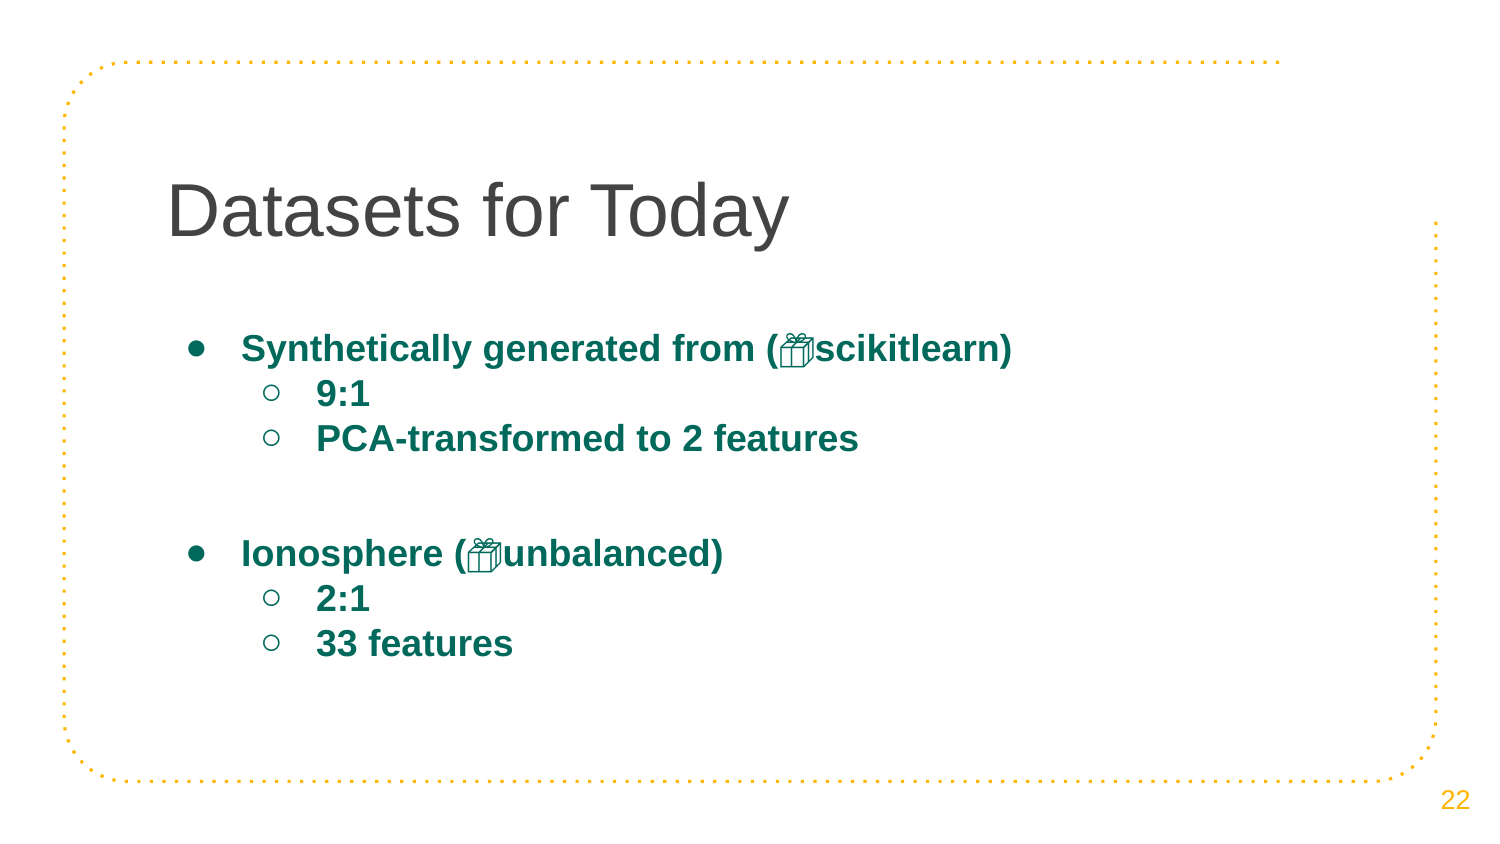

# Datasets for Today
Synthetically generated from (📦scikitlearn)
9:1
PCA-transformed to 2 features

Ionosphere (📦unbalanced)
2:1
33 features
22